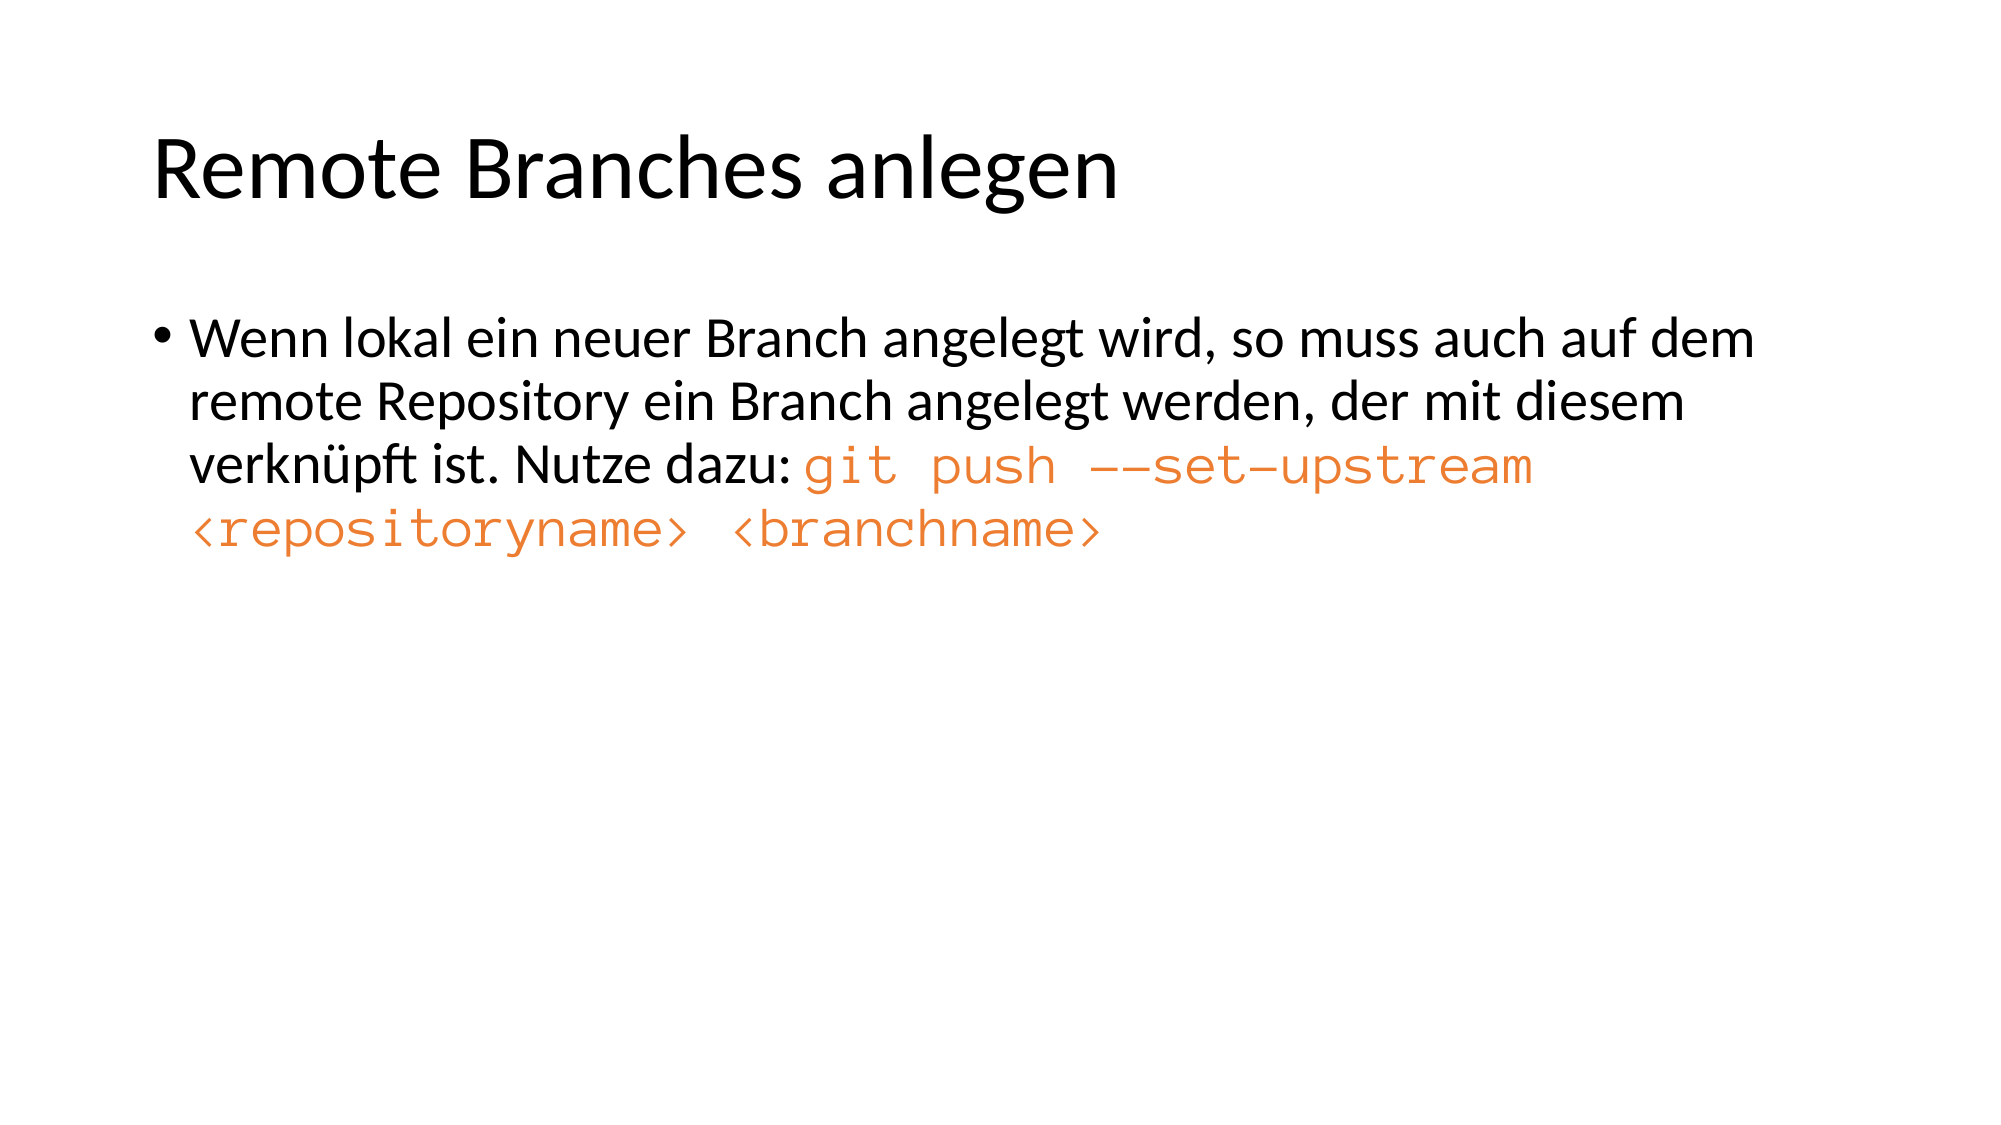

# Remote Branches anlegen
Wenn lokal ein neuer Branch angelegt wird, so muss auch auf dem remote Repository ein Branch angelegt werden, der mit diesem verknüpft ist. Nutze dazu: git push --set-upstream <repositoryname> <branchname>